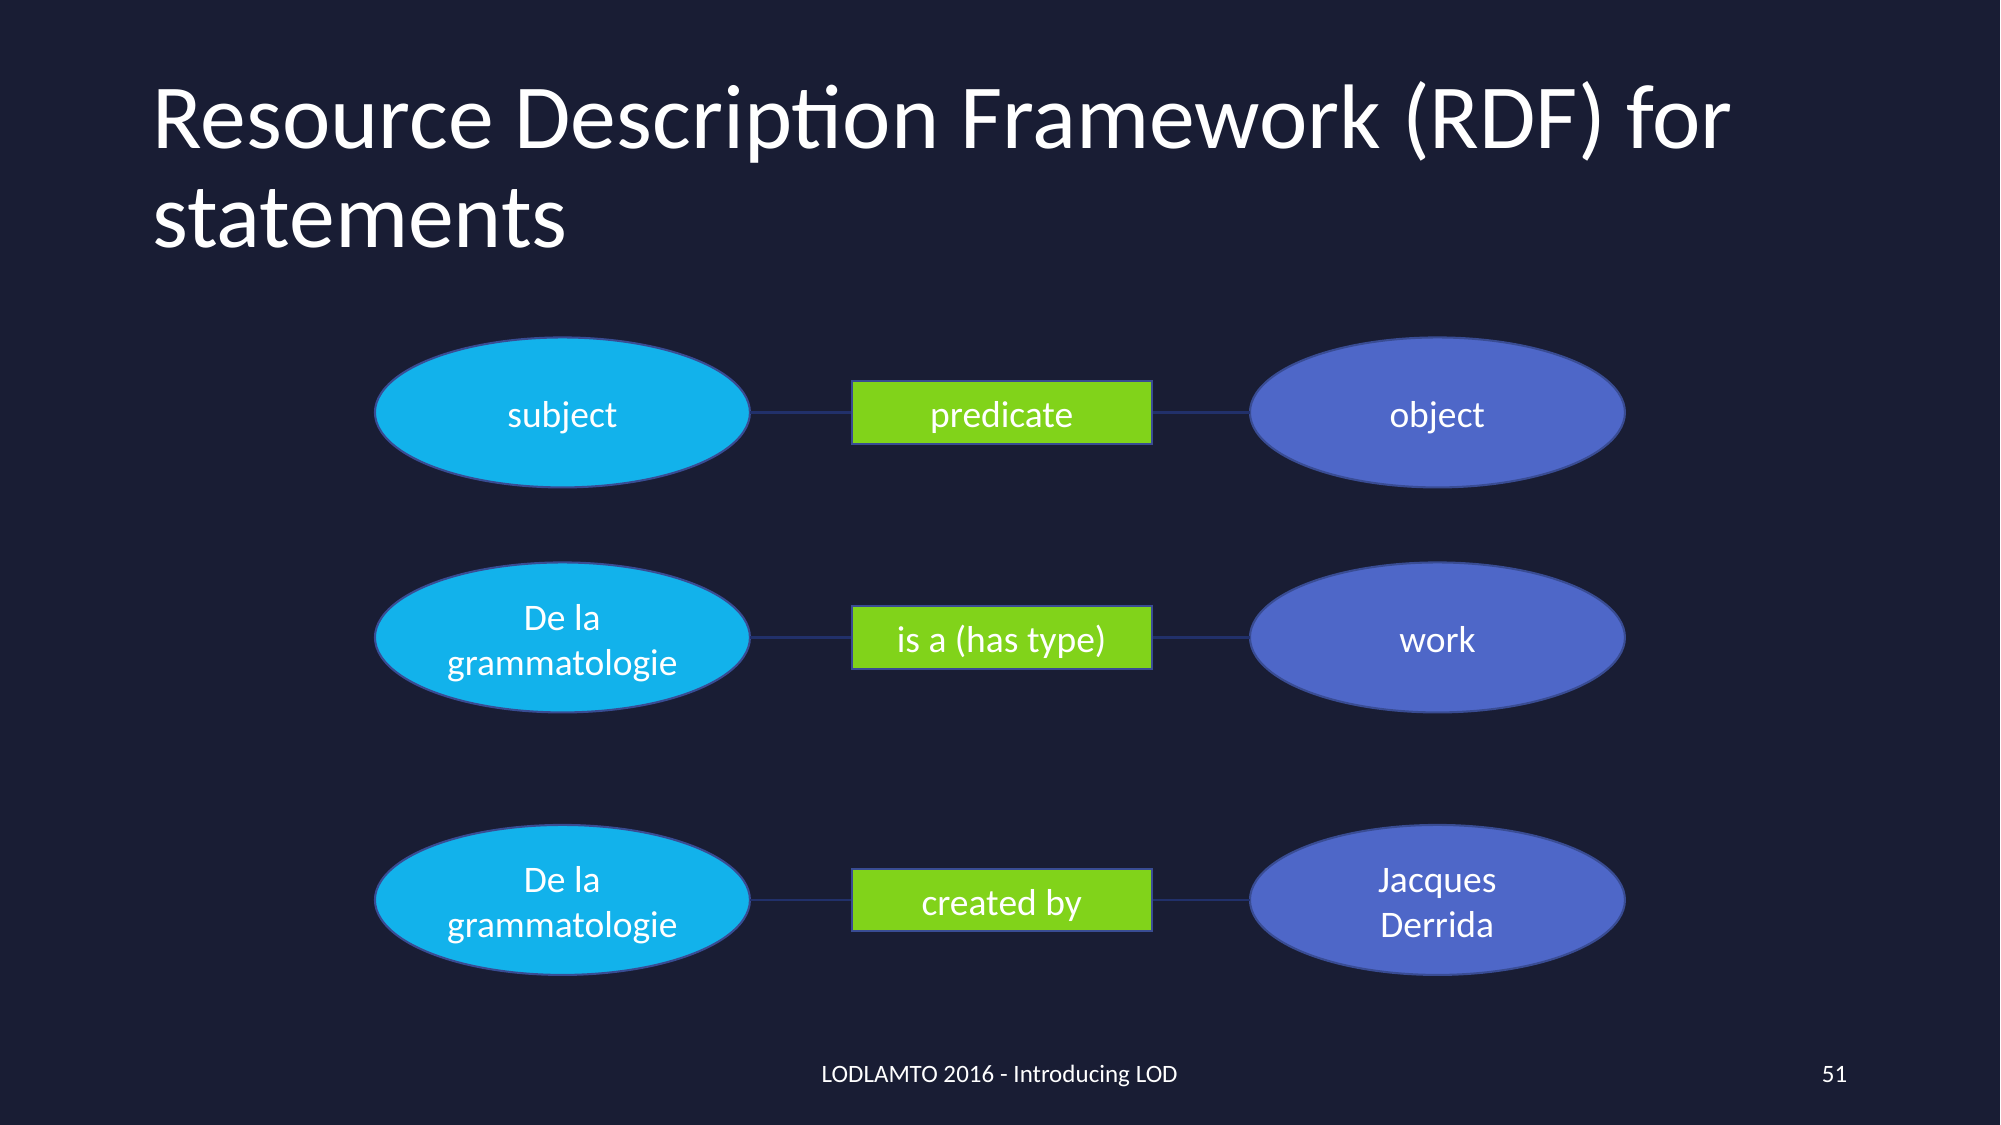

# Resource Description Framework (RDF) for statements
subject
object
predicate
De la grammatologie
work
is a (has type)
De la grammatologie
Jacques Derrida
created by
LODLAMTO 2016 - Introducing LOD
51